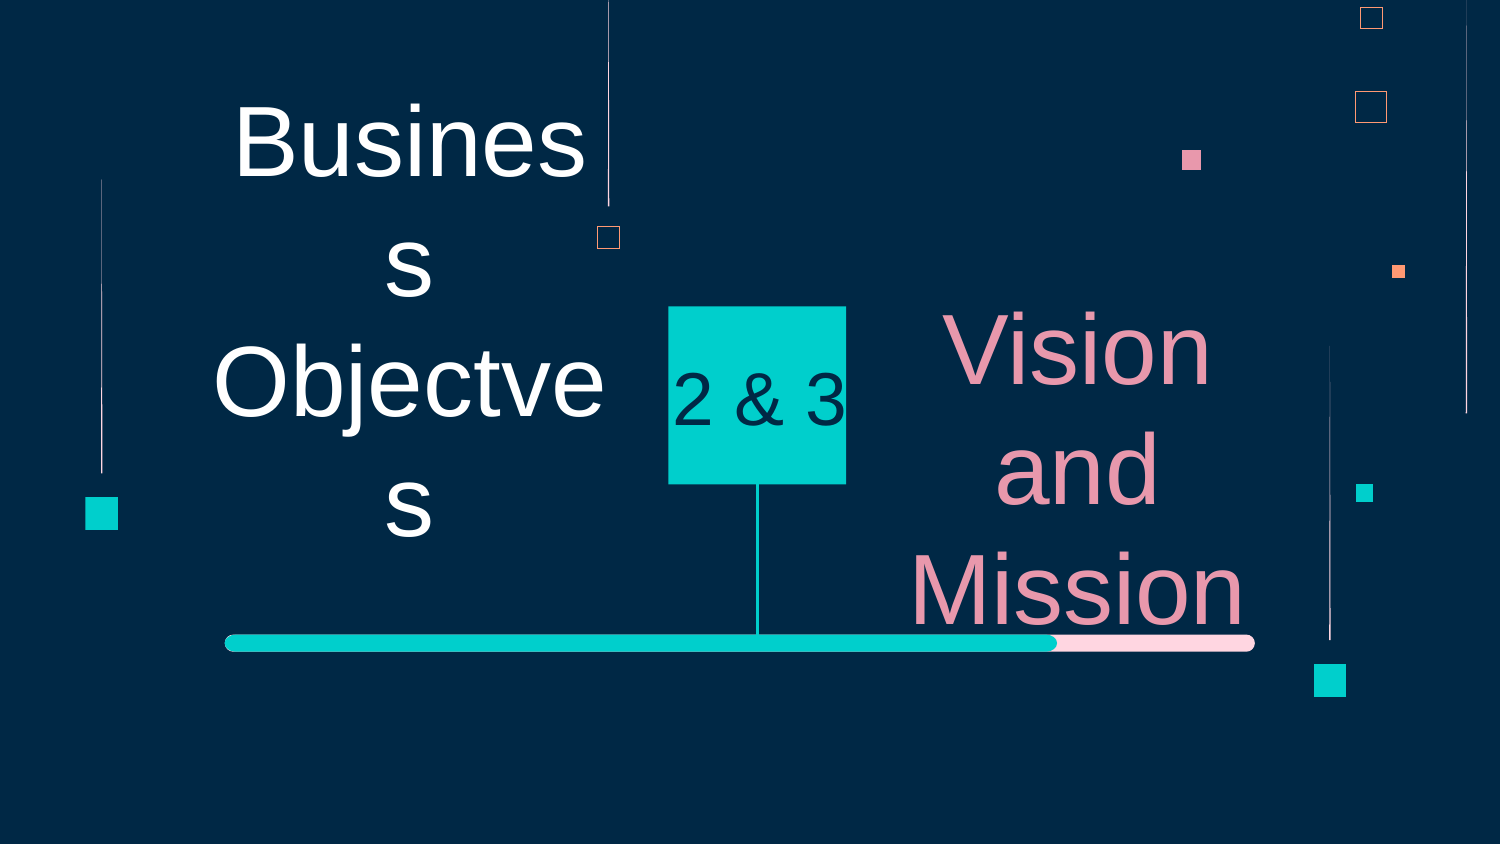

2 & 3
# Business Objectves
Vision and Mission